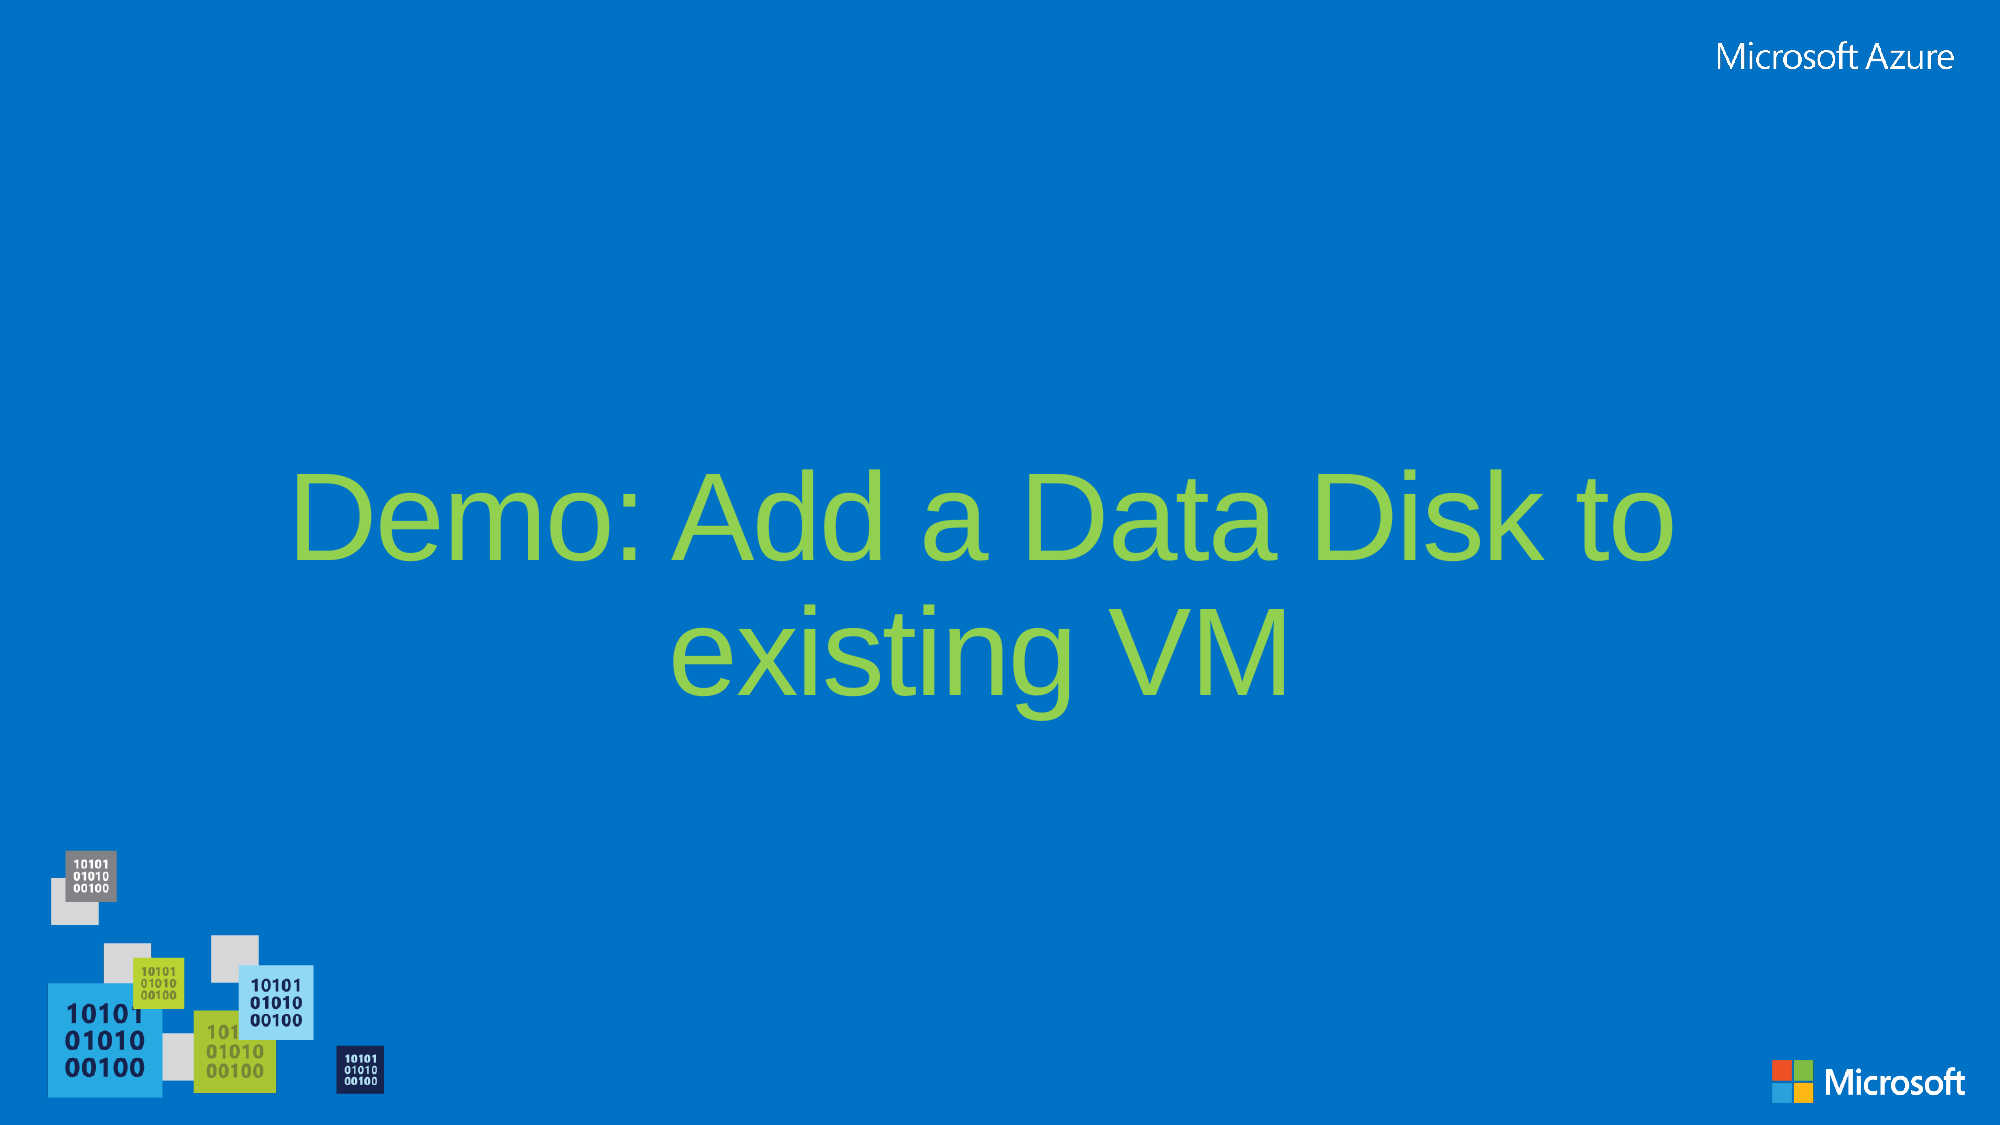

# Demo: Add a Data Disk to existing VM